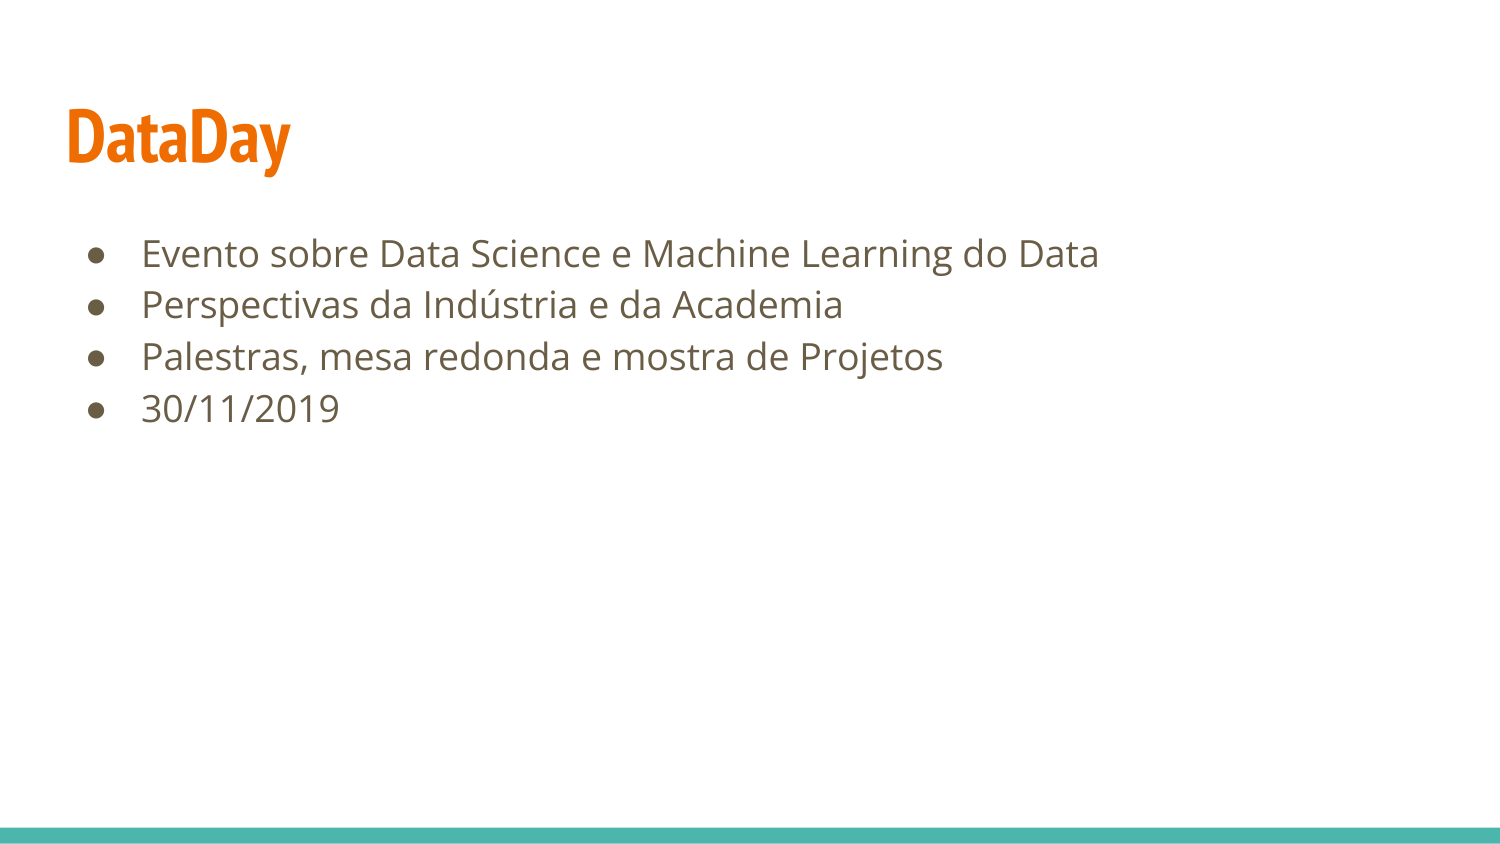

# DataDay
Evento sobre Data Science e Machine Learning do Data
Perspectivas da Indústria e da Academia
Palestras, mesa redonda e mostra de Projetos
30/11/2019